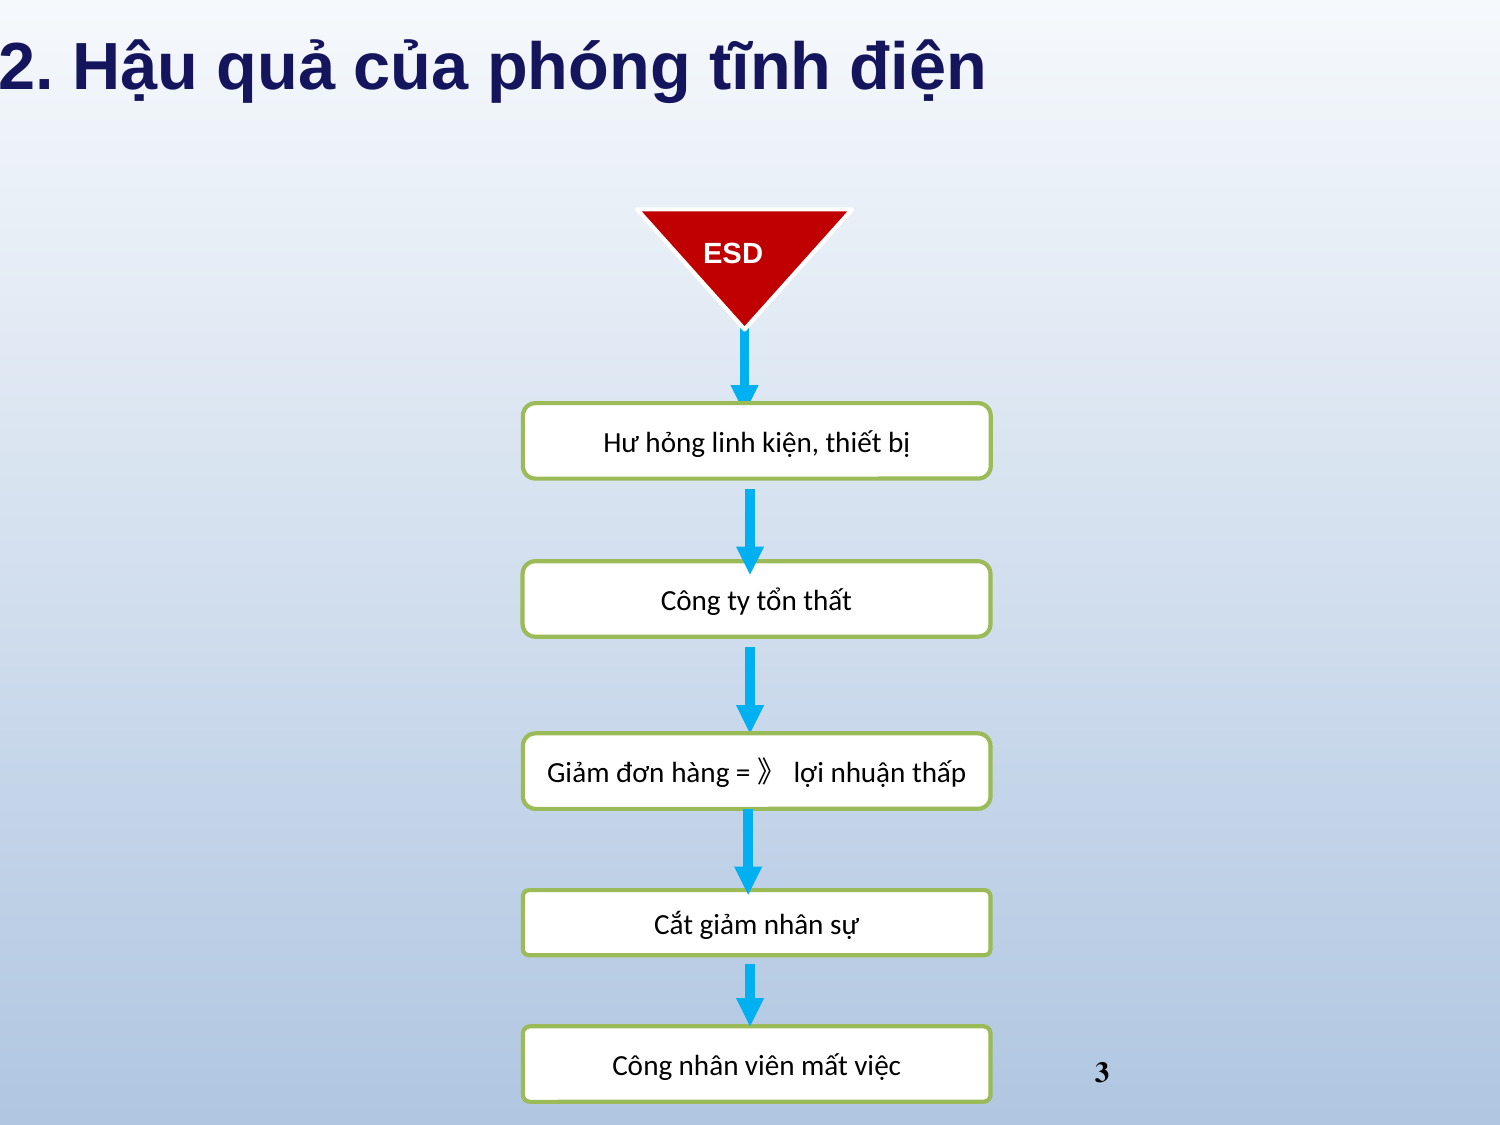

2. Hậu quả của phóng tĩnh điện

ESD
Hư hỏng linh kiện, thiết bị
Công ty tổn thất
Giảm đơn hàng =》lợi nhuận thấp
Cắt giảm nhân sự
Công nhân viên mất việc
3